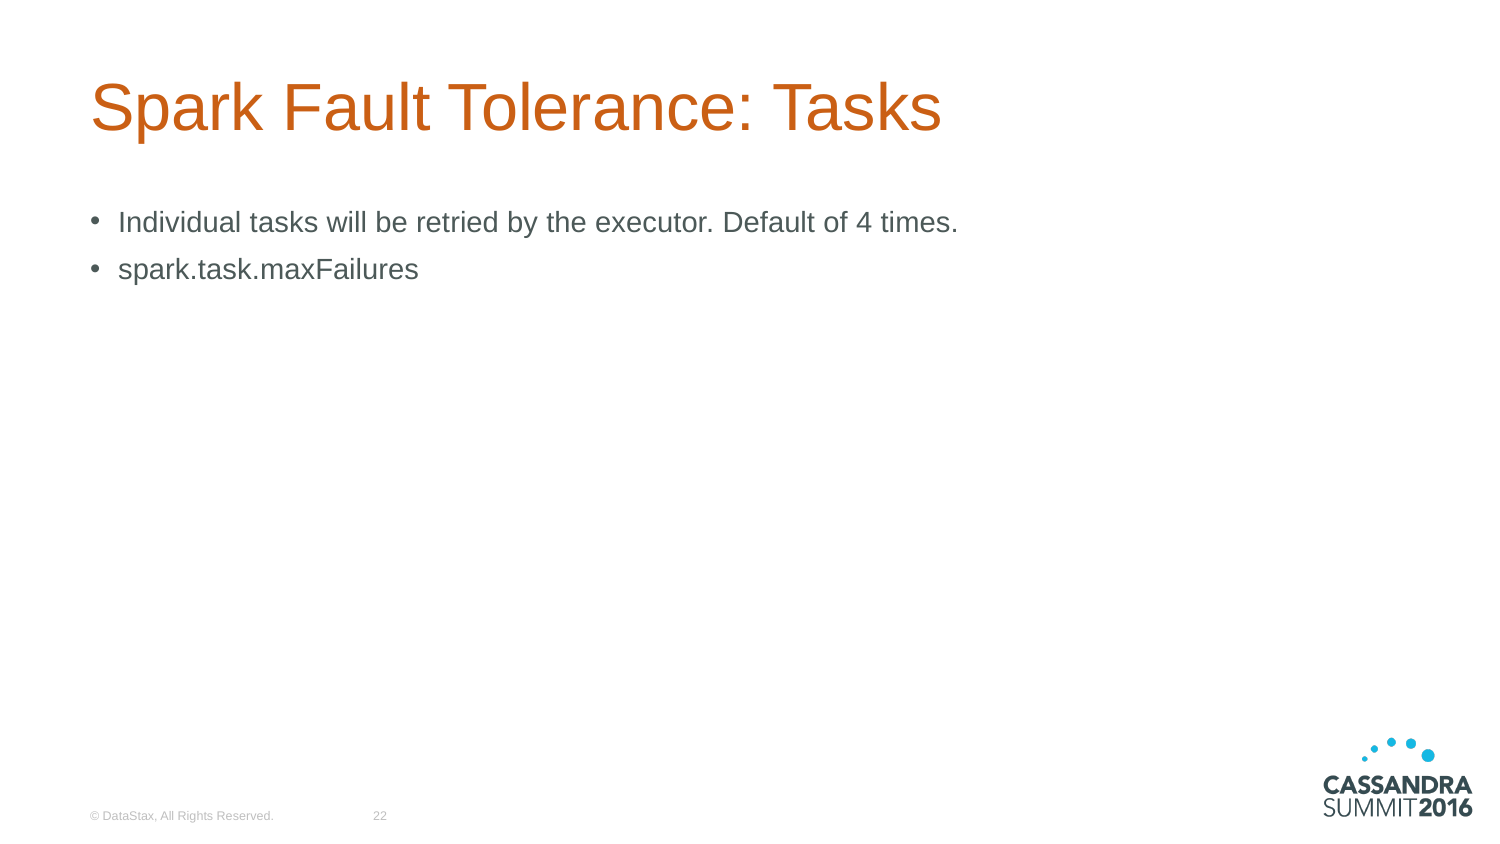

# Spark Fault Tolerance: Tasks
Individual tasks will be retried by the executor. Default of 4 times.
spark.task.maxFailures

© DataStax, All Rights Reserved.
22